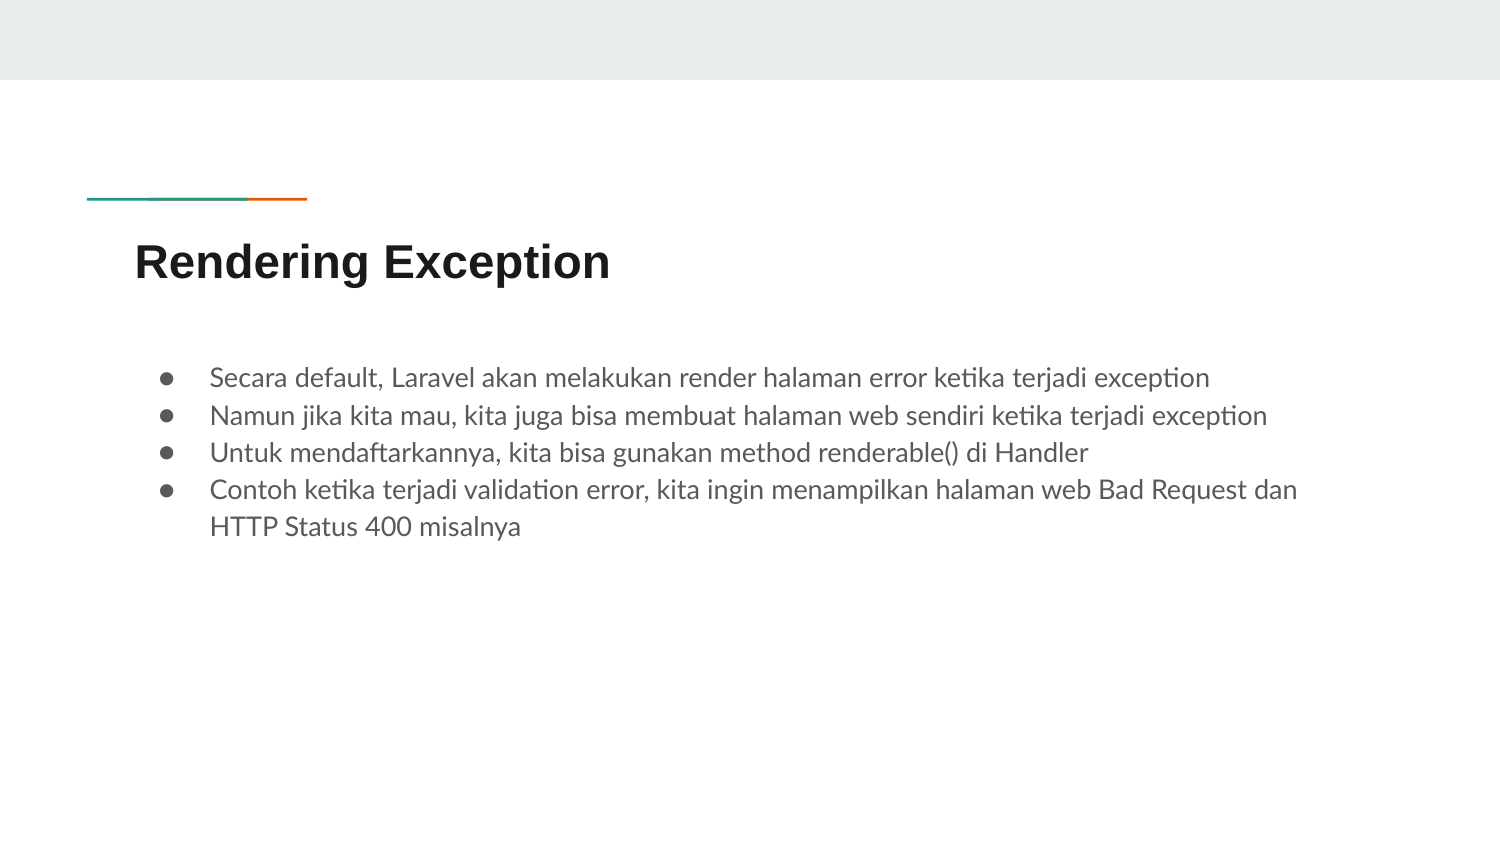

# Rendering Exception
Secara default, Laravel akan melakukan render halaman error ketika terjadi exception
Namun jika kita mau, kita juga bisa membuat halaman web sendiri ketika terjadi exception
Untuk mendaftarkannya, kita bisa gunakan method renderable() di Handler
Contoh ketika terjadi validation error, kita ingin menampilkan halaman web Bad Request dan HTTP Status 400 misalnya